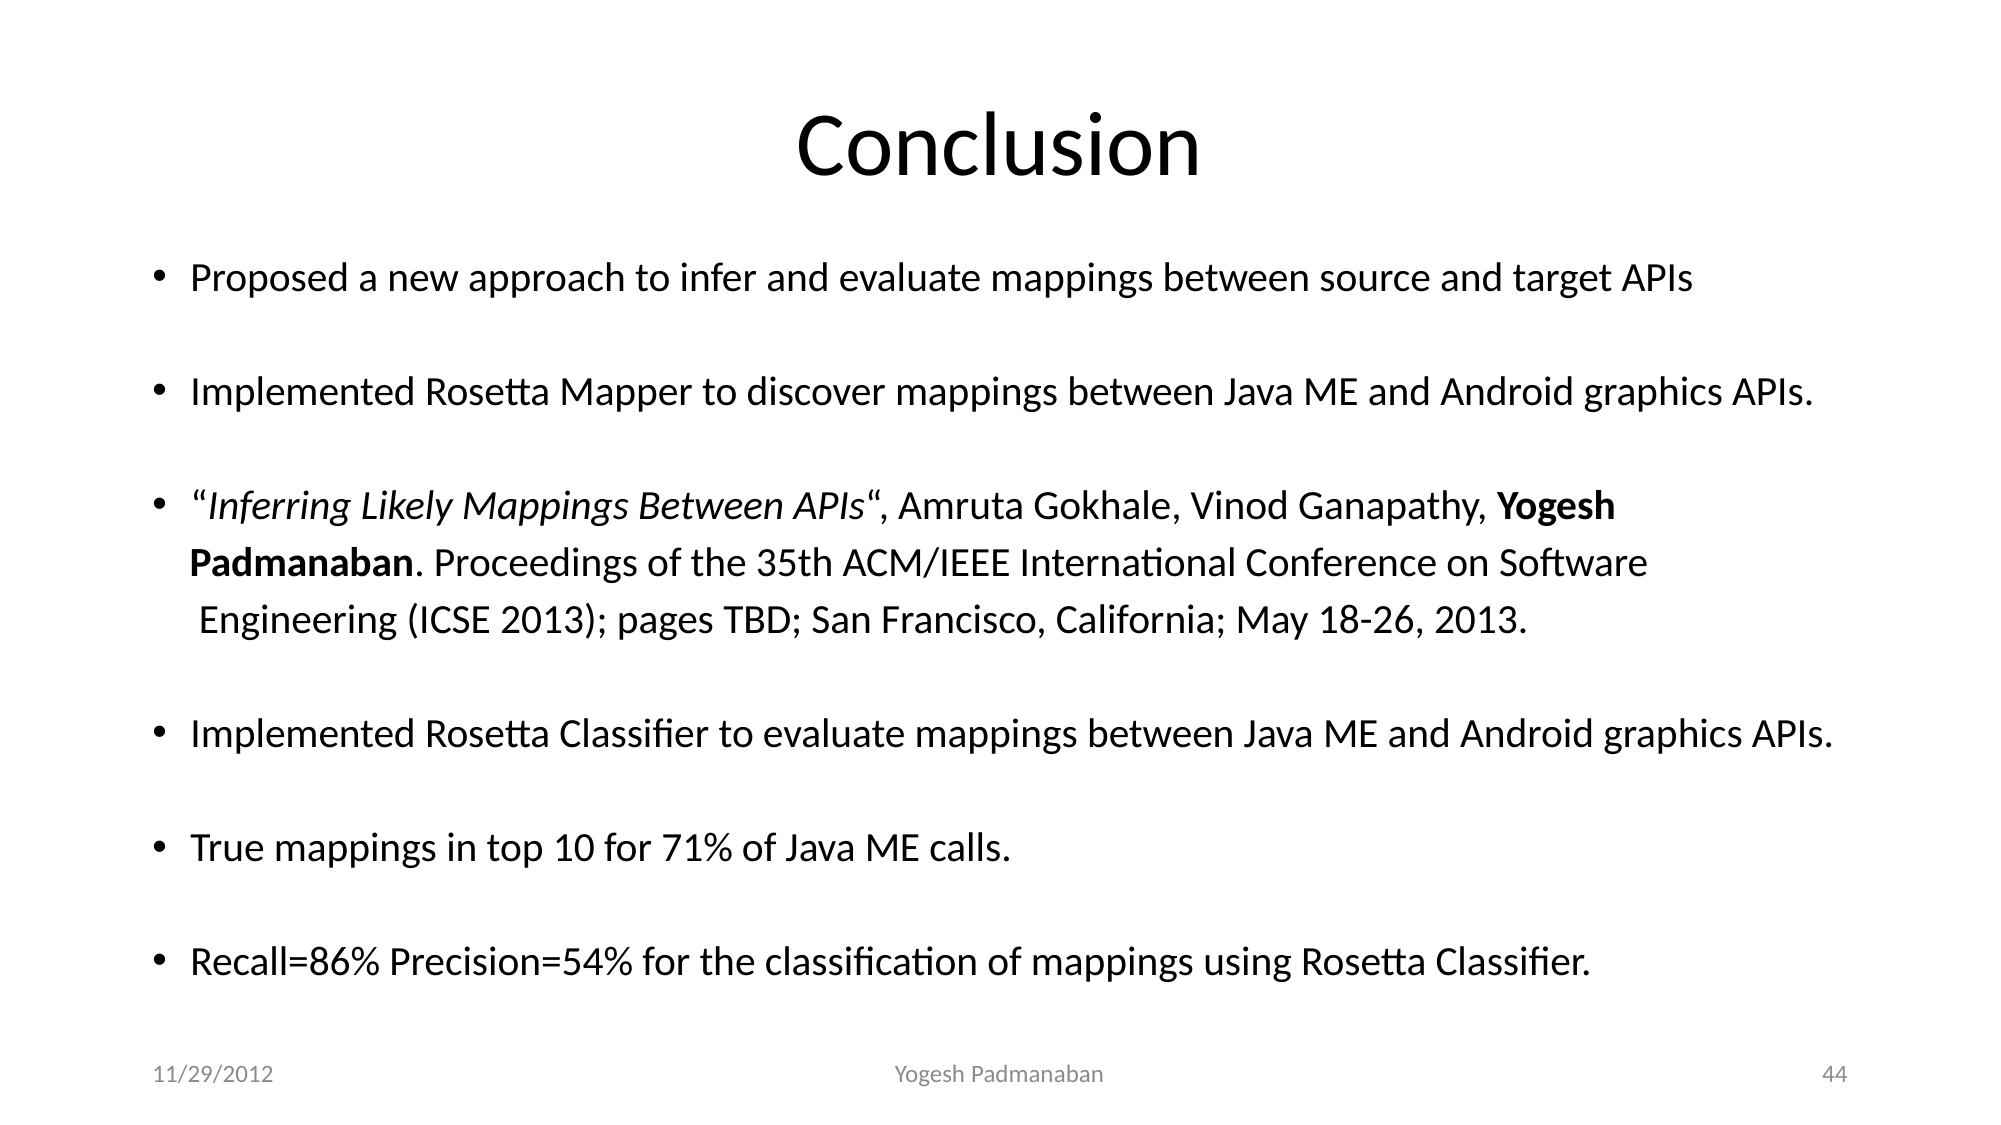

# Conclusion
Proposed a new approach to infer and evaluate mappings between source and target APIs

Implemented Rosetta Mapper to discover mappings between Java ME and Android graphics APIs.

“Inferring Likely Mappings Between APIs“, Amruta Gokhale, Vinod Ganapathy, Yogesh
    Padmanaban. Proceedings of the 35th ACM/IEEE International Conference on Software
     Engineering (ICSE 2013); pages TBD; San Francisco, California; May 18-26, 2013.

Implemented Rosetta Classifier to evaluate mappings between Java ME and Android graphics APIs.

True mappings in top 10 for 71% of Java ME calls.

Recall=86% Precision=54% for the classification of mappings using Rosetta Classifier.
11/29/2012
Yogesh Padmanaban
44